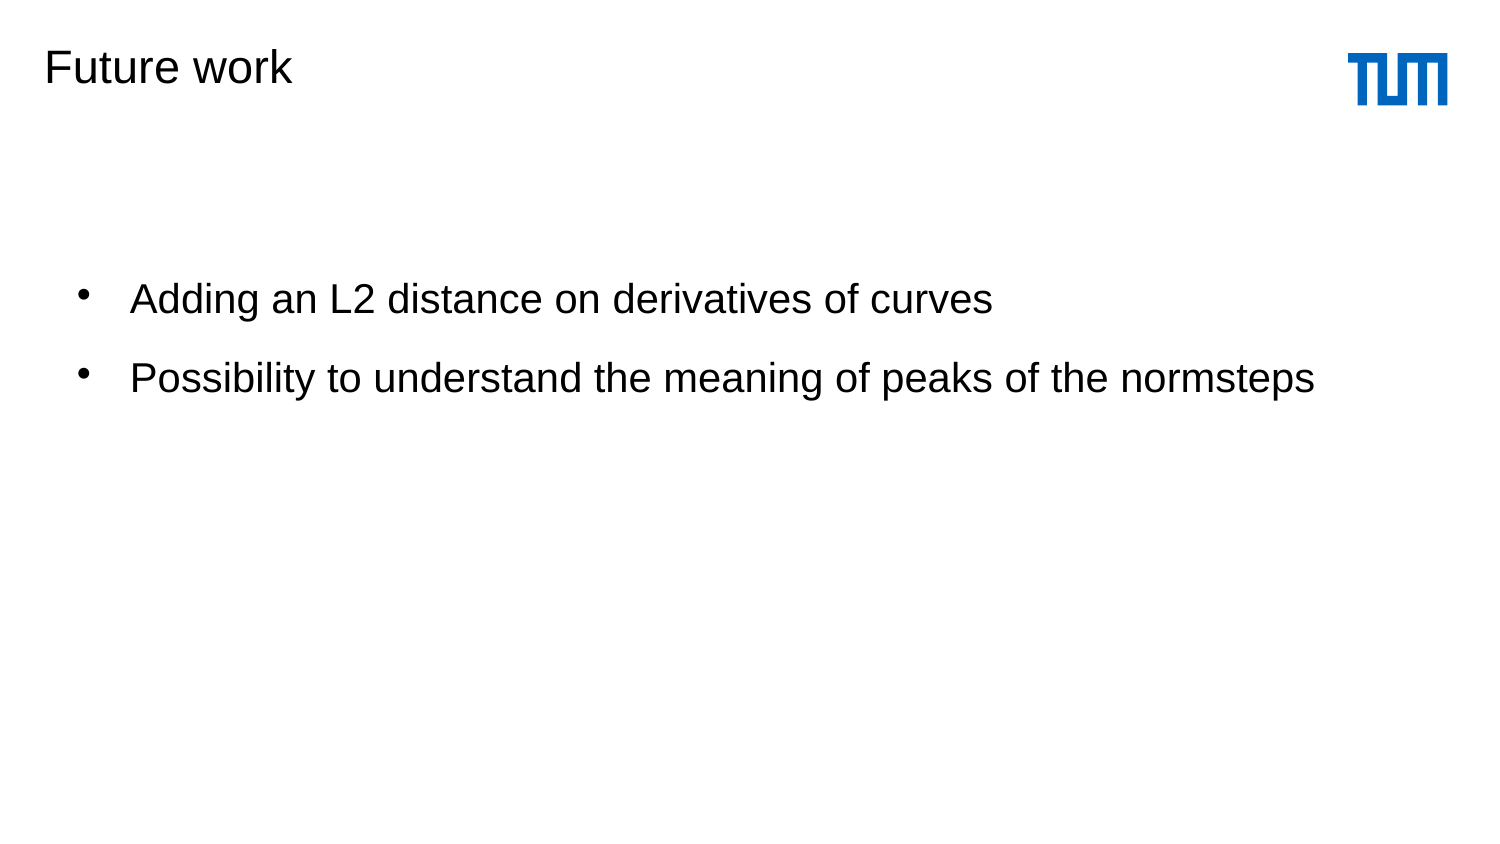

Future work
Adding an L2 distance on derivatives of curves
Possibility to understand the meaning of peaks of the normsteps